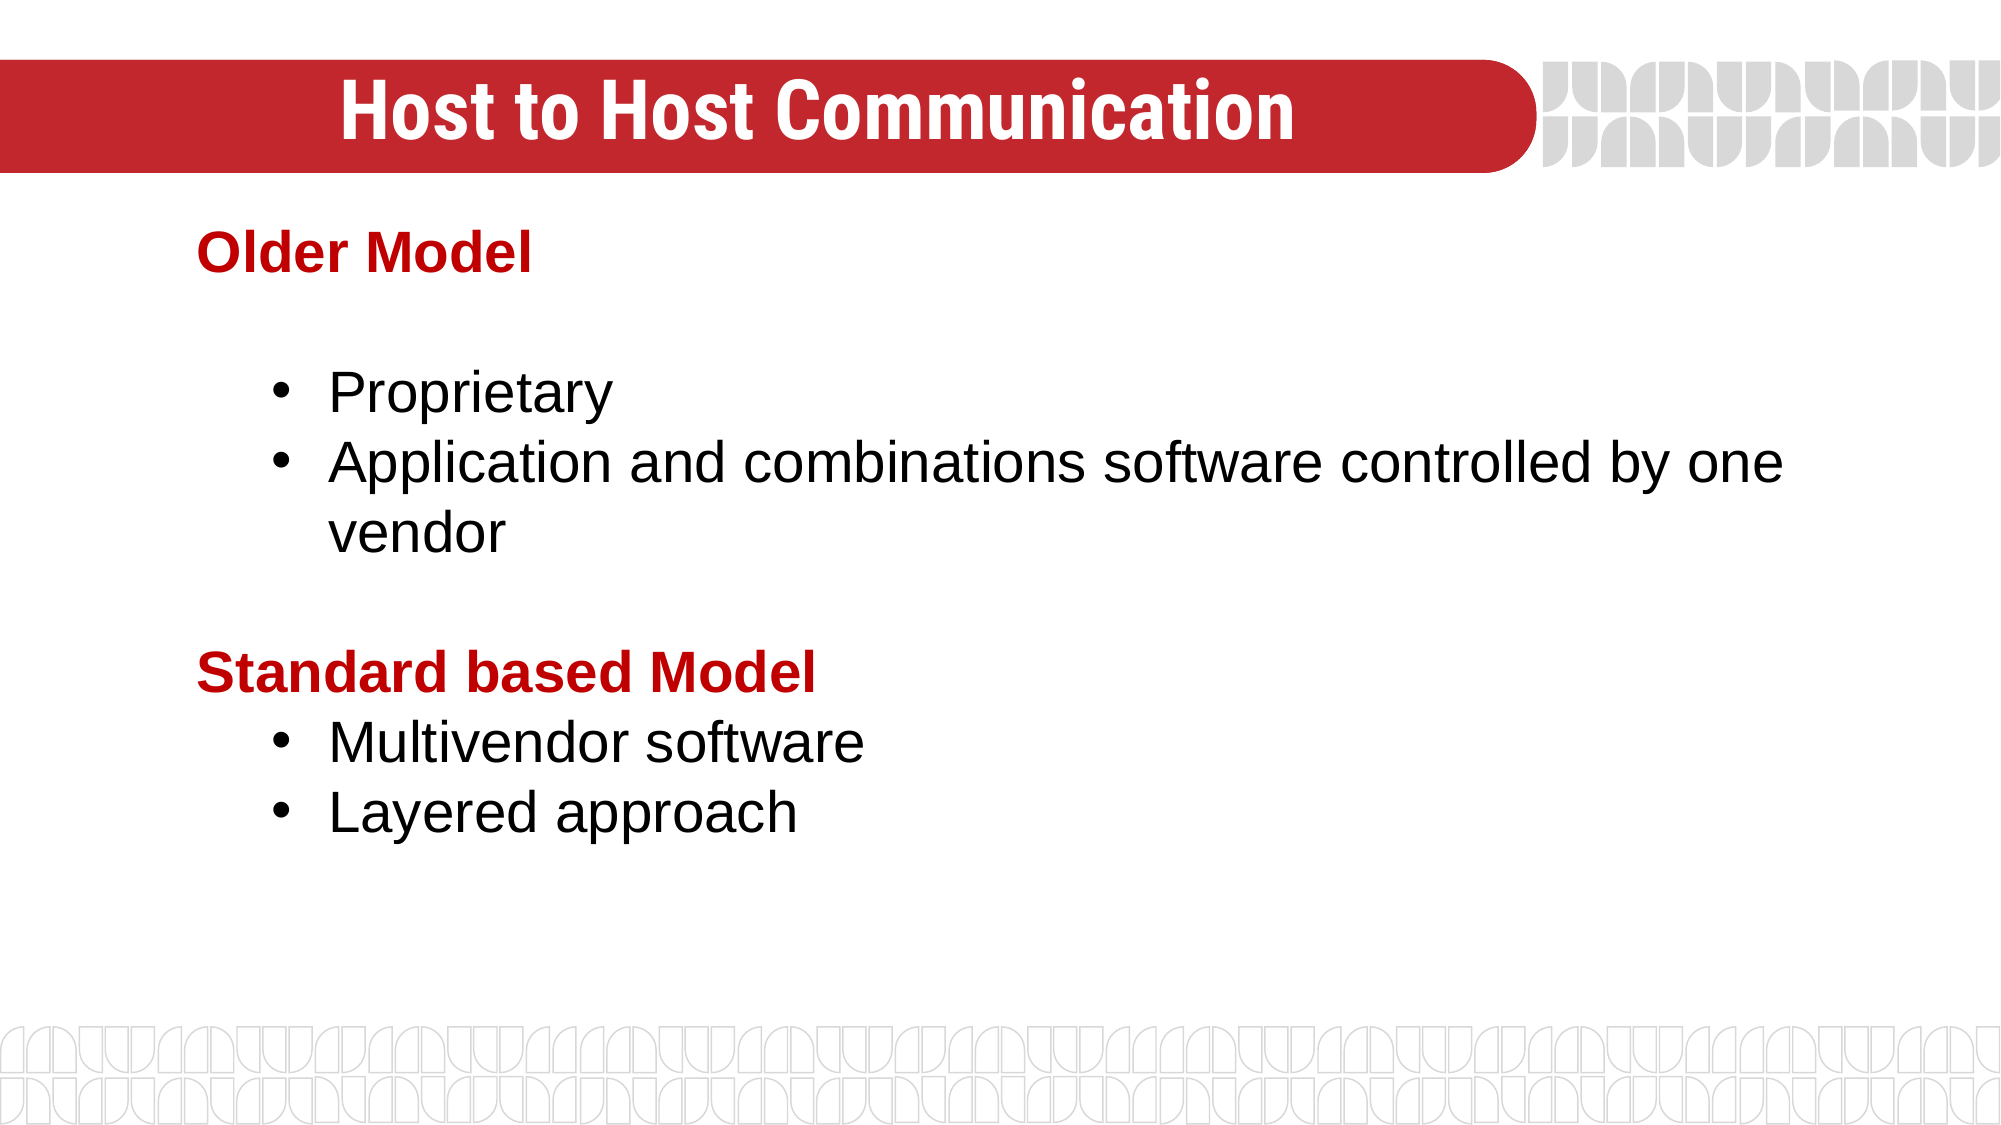

# Host to Host Communication
Older Model

Proprietary
Application and combinations software controlled by one vendor

Standard based Model
Multivendor software
Layered approach